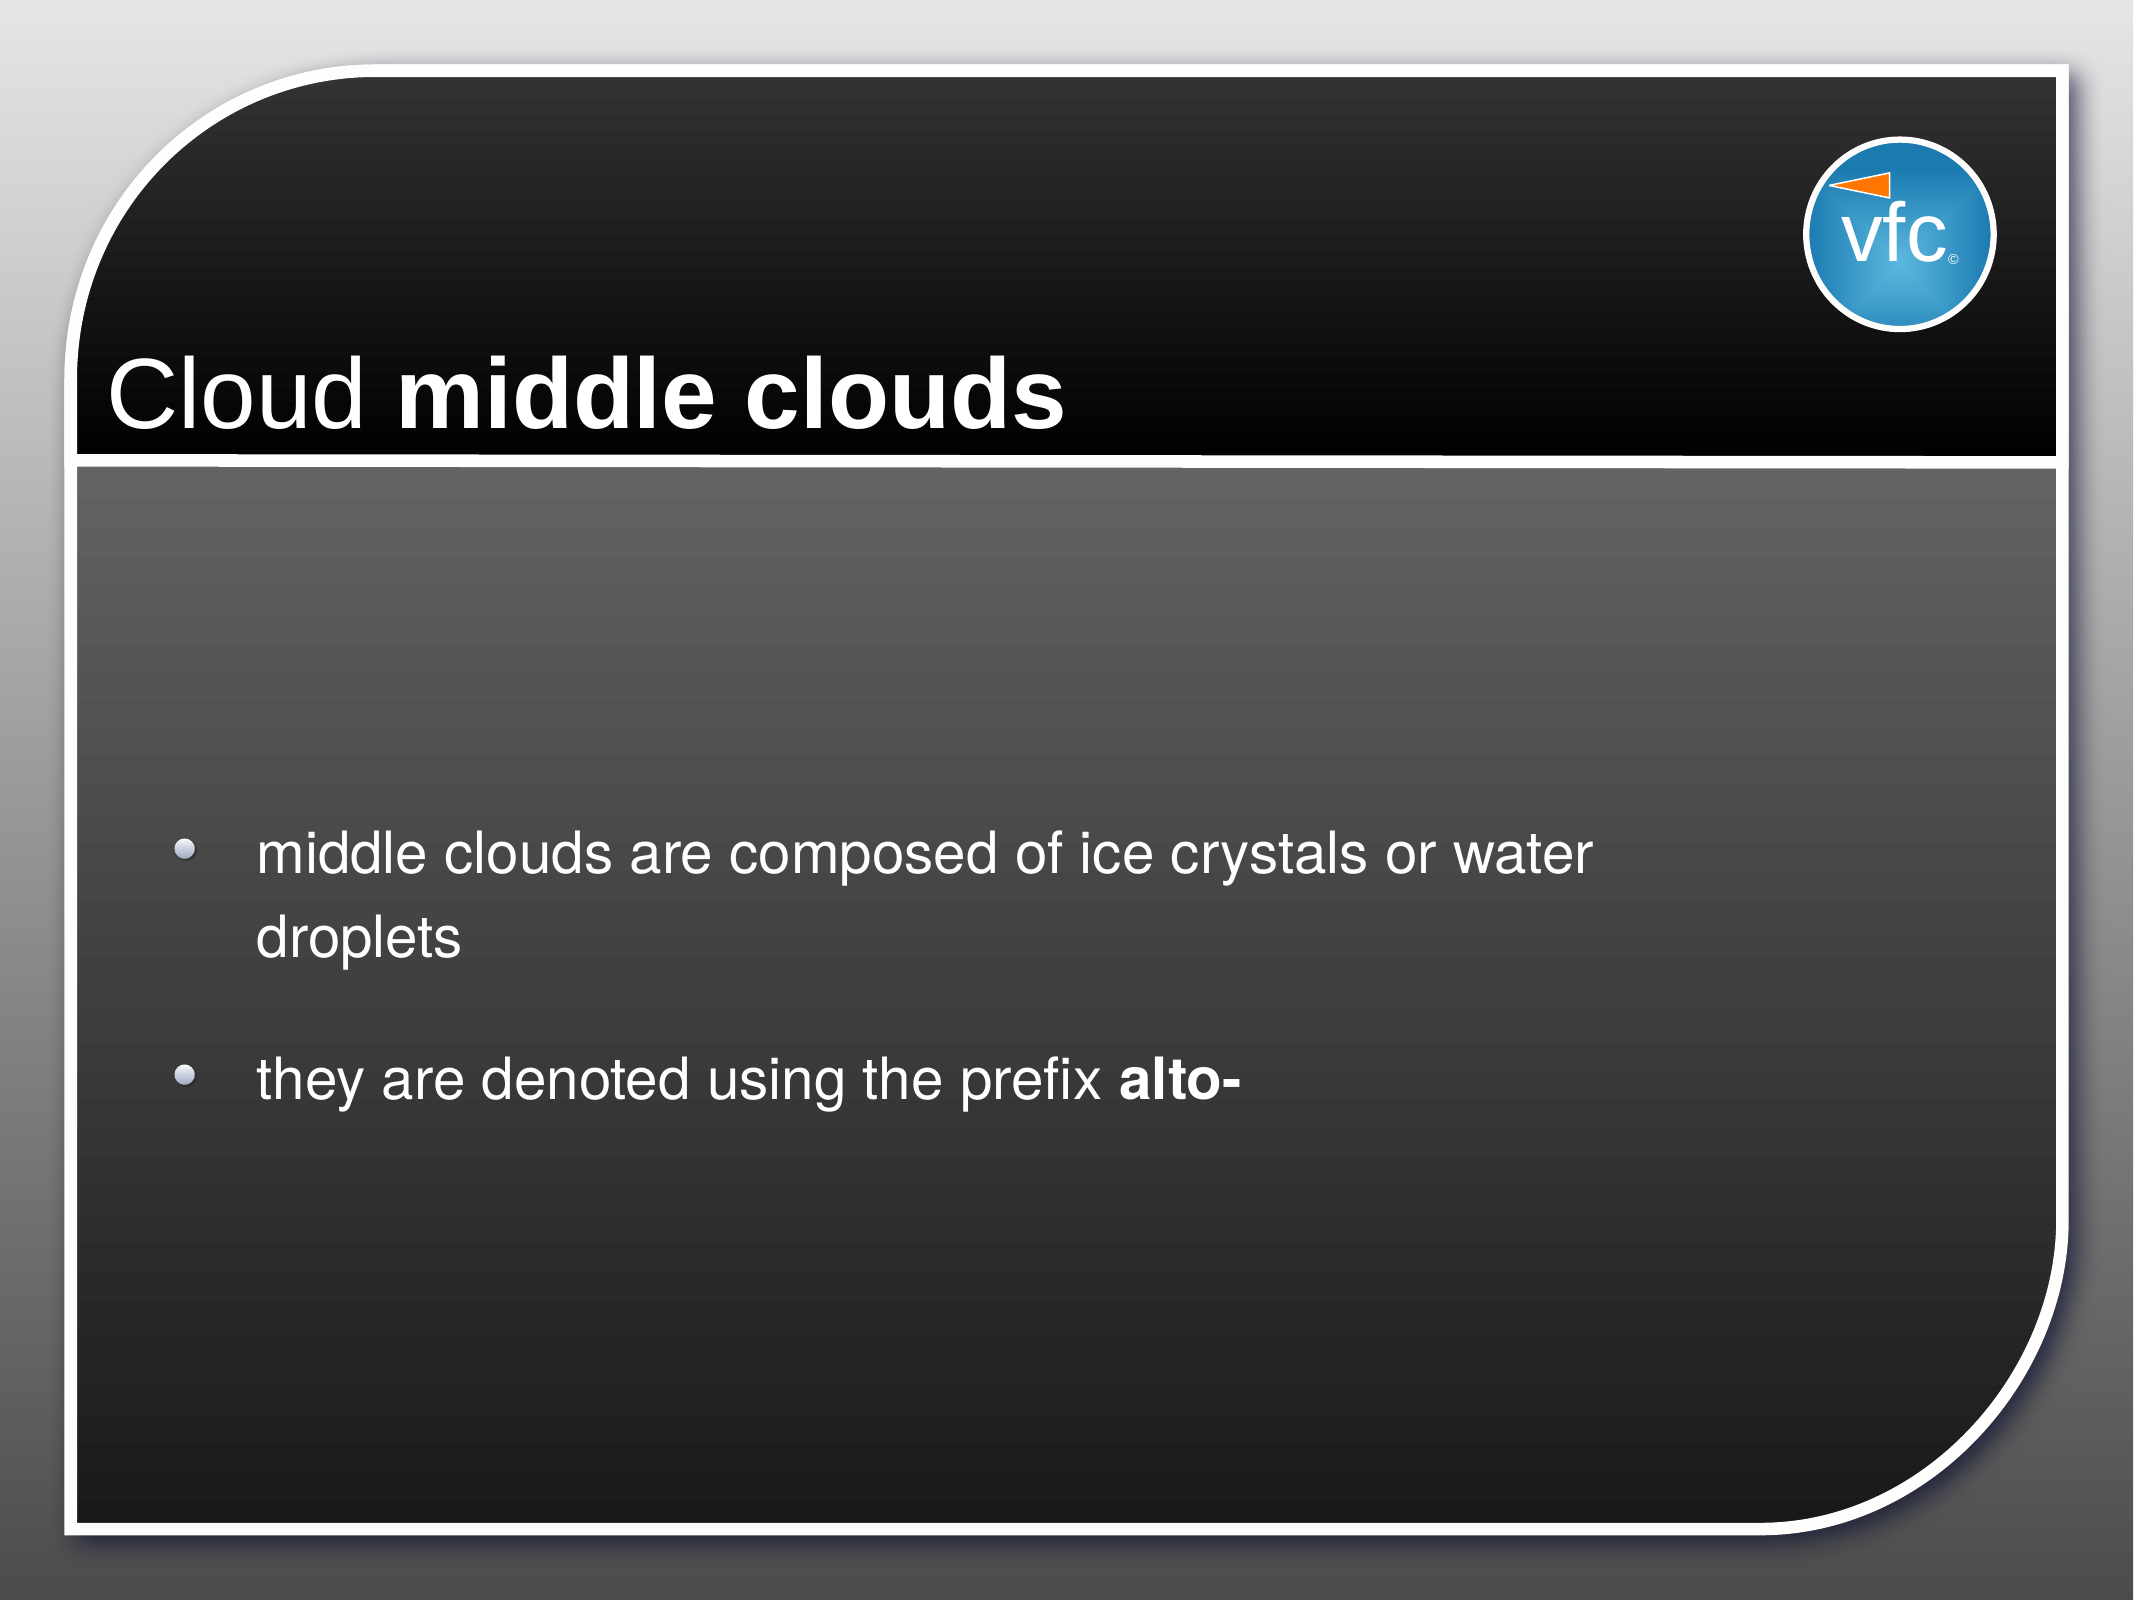

vfc©

# Cloud middle clouds
middle clouds are composed of ice crystals or water droplets
they are denoted using the prefix alto-